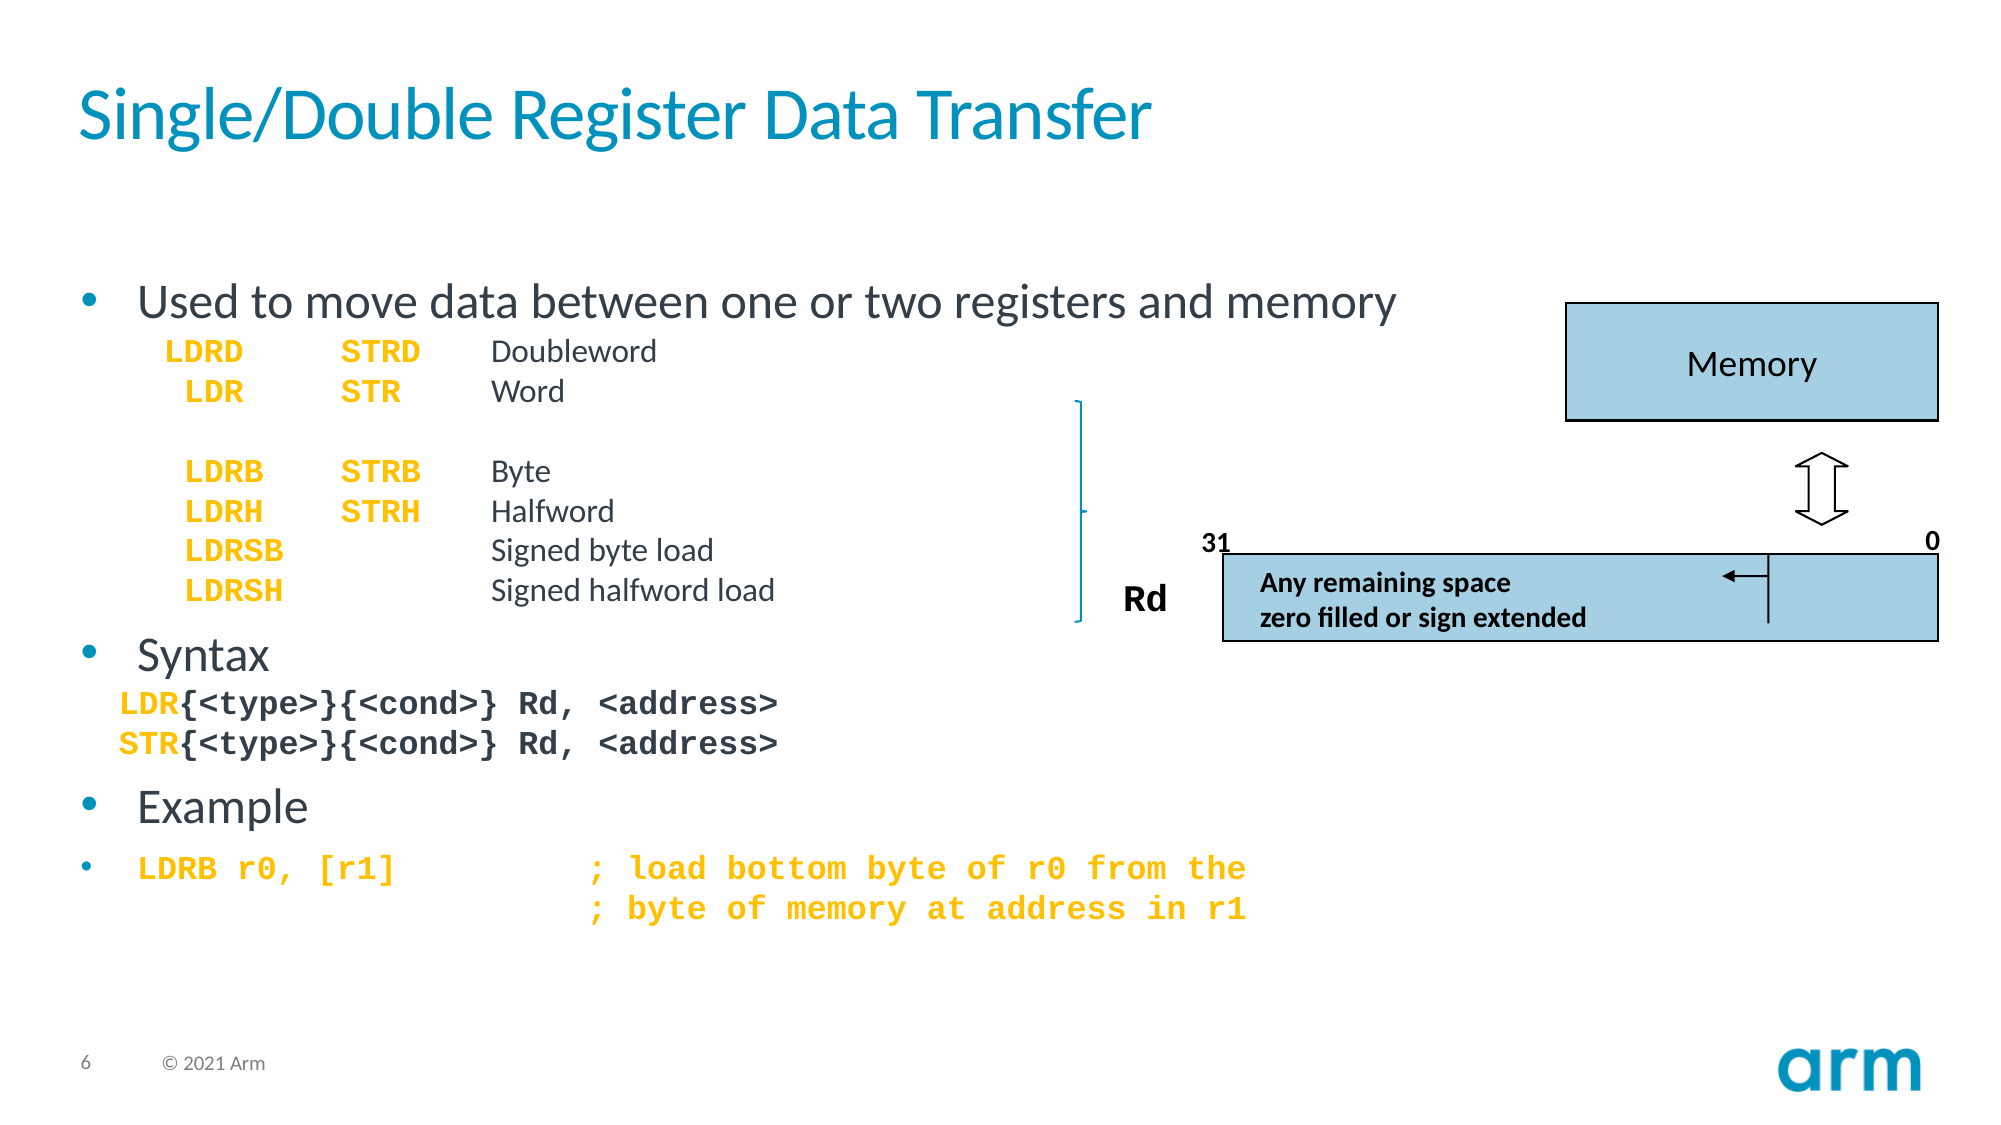

# Single/Double Register Data Transfer
Used to move data between one or two registers and memory
LDRD	STRD	Doubleword
 LDR	STR	Word

 LDRB	STRB	Byte
 LDRH	STRH	Halfword
 LDRSB		Signed byte load
 LDRSH		Signed halfword load
Syntax
LDR{<type>}{<cond>} Rd, <address>
STR{<type>}{<cond>} Rd, <address>
Example
LDRB r0, [r1]		; load bottom byte of r0 from the 							; byte of memory at address in r1

Memory

0
31

Any remaining space
zero filled or sign extended
Rd